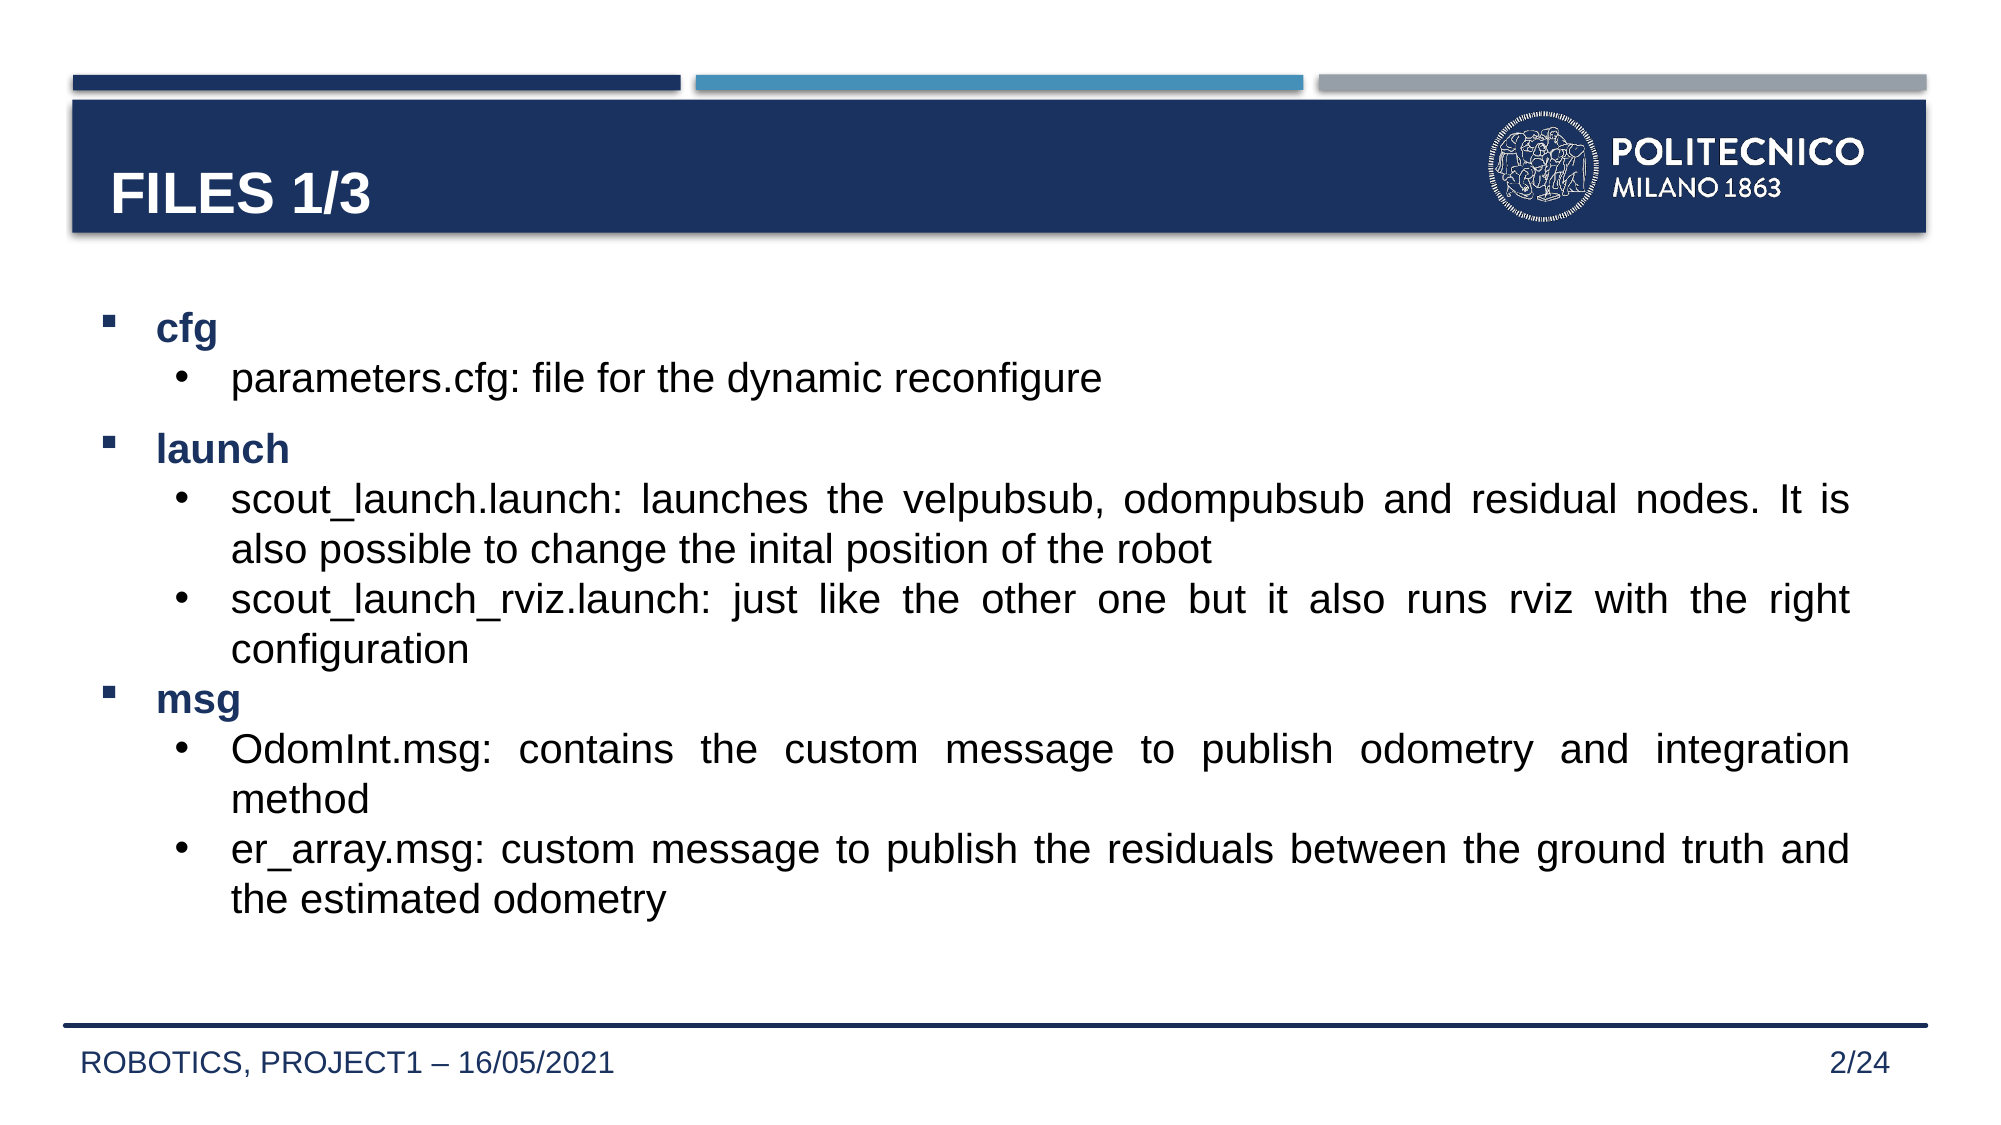

# FILES 1/3
cfg
parameters.cfg: file for the dynamic reconfigure
launch
scout_launch.launch: launches the velpubsub, odompubsub and residual nodes. It is also possible to change the inital position of the robot
scout_launch_rviz.launch: just like the other one but it also runs rviz with the right configuration
msg
OdomInt.msg: contains the custom message to publish odometry and integration method
er_array.msg: custom message to publish the residuals between the ground truth and the estimated odometry
ROBOTICS, PROJECT1 – 16/05/2021
2/24